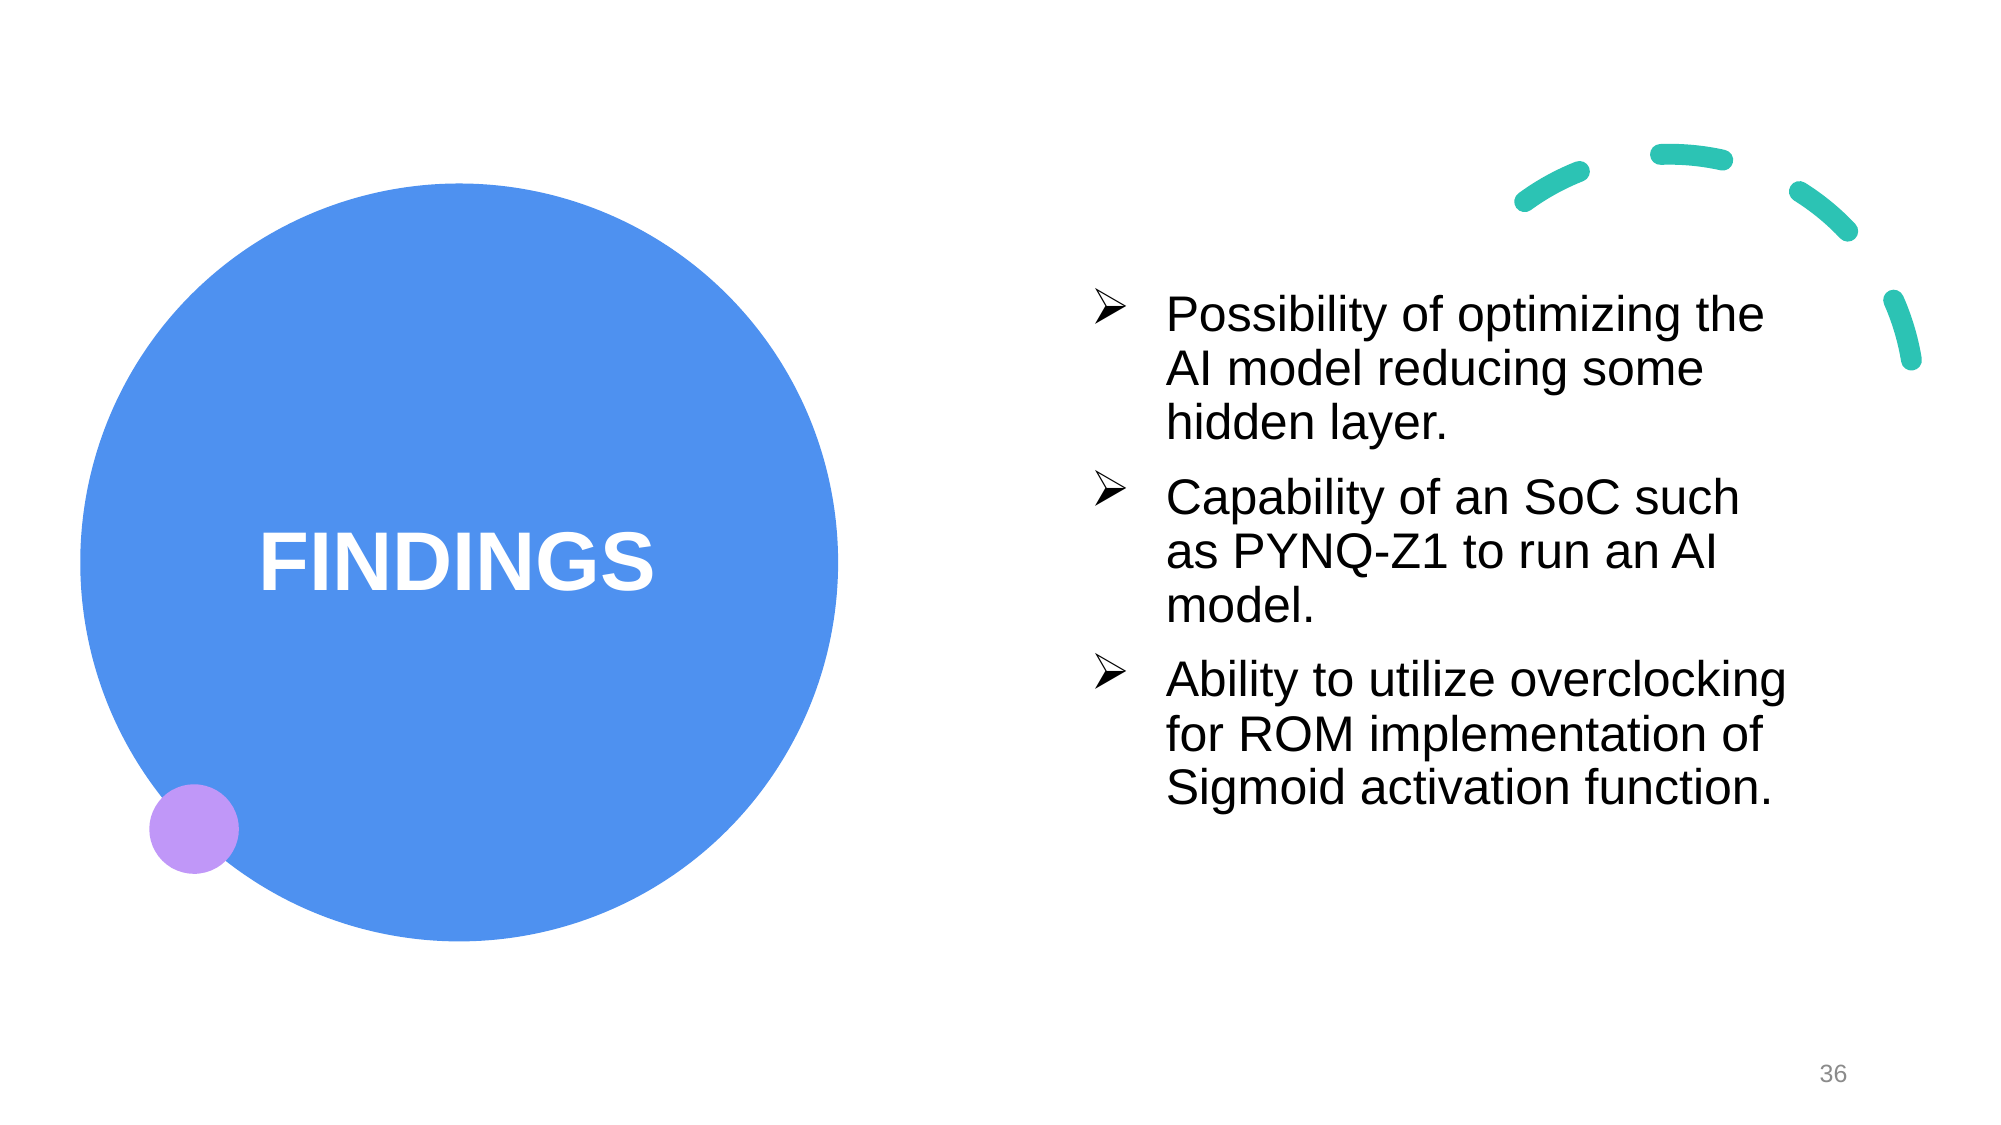

# FINDINGS
Possibility of optimizing the AI model reducing some hidden layer.
Capability of an SoC such as PYNQ-Z1 to run an AI model.
Ability to utilize overclocking for ROM implementation of Sigmoid activation function.
36